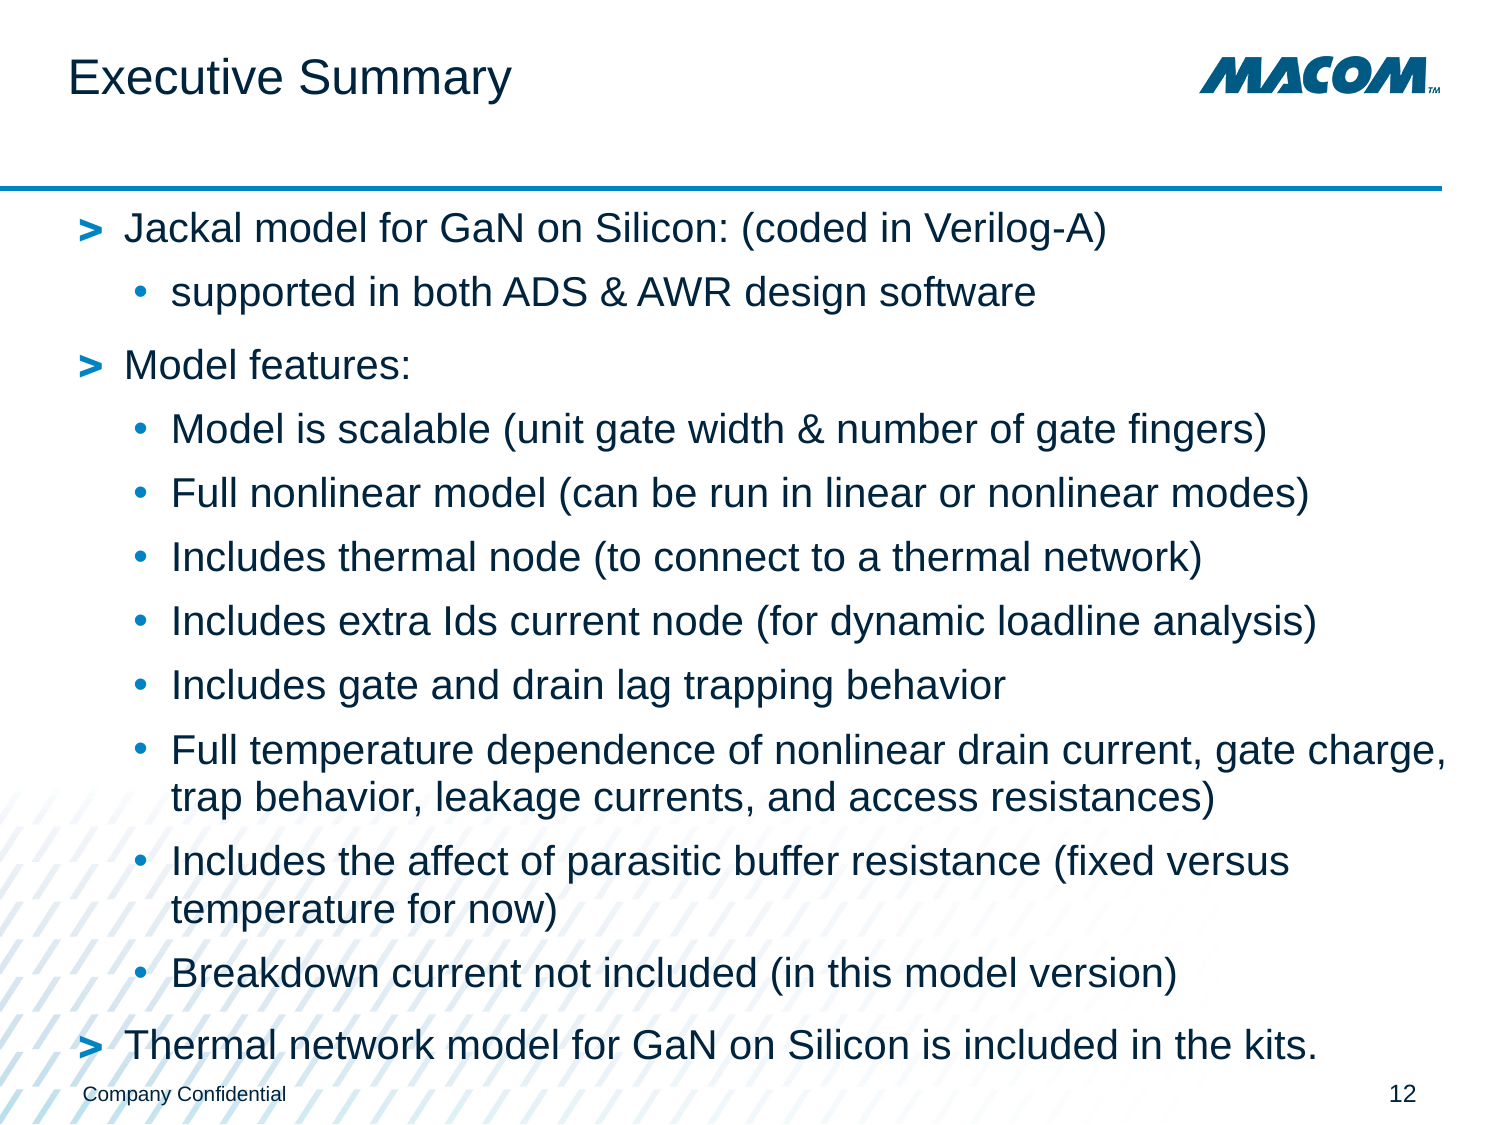

# Executive Summary
Jackal model for GaN on Silicon: (coded in Verilog-A)
supported in both ADS & AWR design software
Model features:
Model is scalable (unit gate width & number of gate fingers)
Full nonlinear model (can be run in linear or nonlinear modes)
Includes thermal node (to connect to a thermal network)
Includes extra Ids current node (for dynamic loadline analysis)
Includes gate and drain lag trapping behavior
Full temperature dependence of nonlinear drain current, gate charge, trap behavior, leakage currents, and access resistances)
Includes the affect of parasitic buffer resistance (fixed versus temperature for now)
Breakdown current not included (in this model version)
Thermal network model for GaN on Silicon is included in the kits.